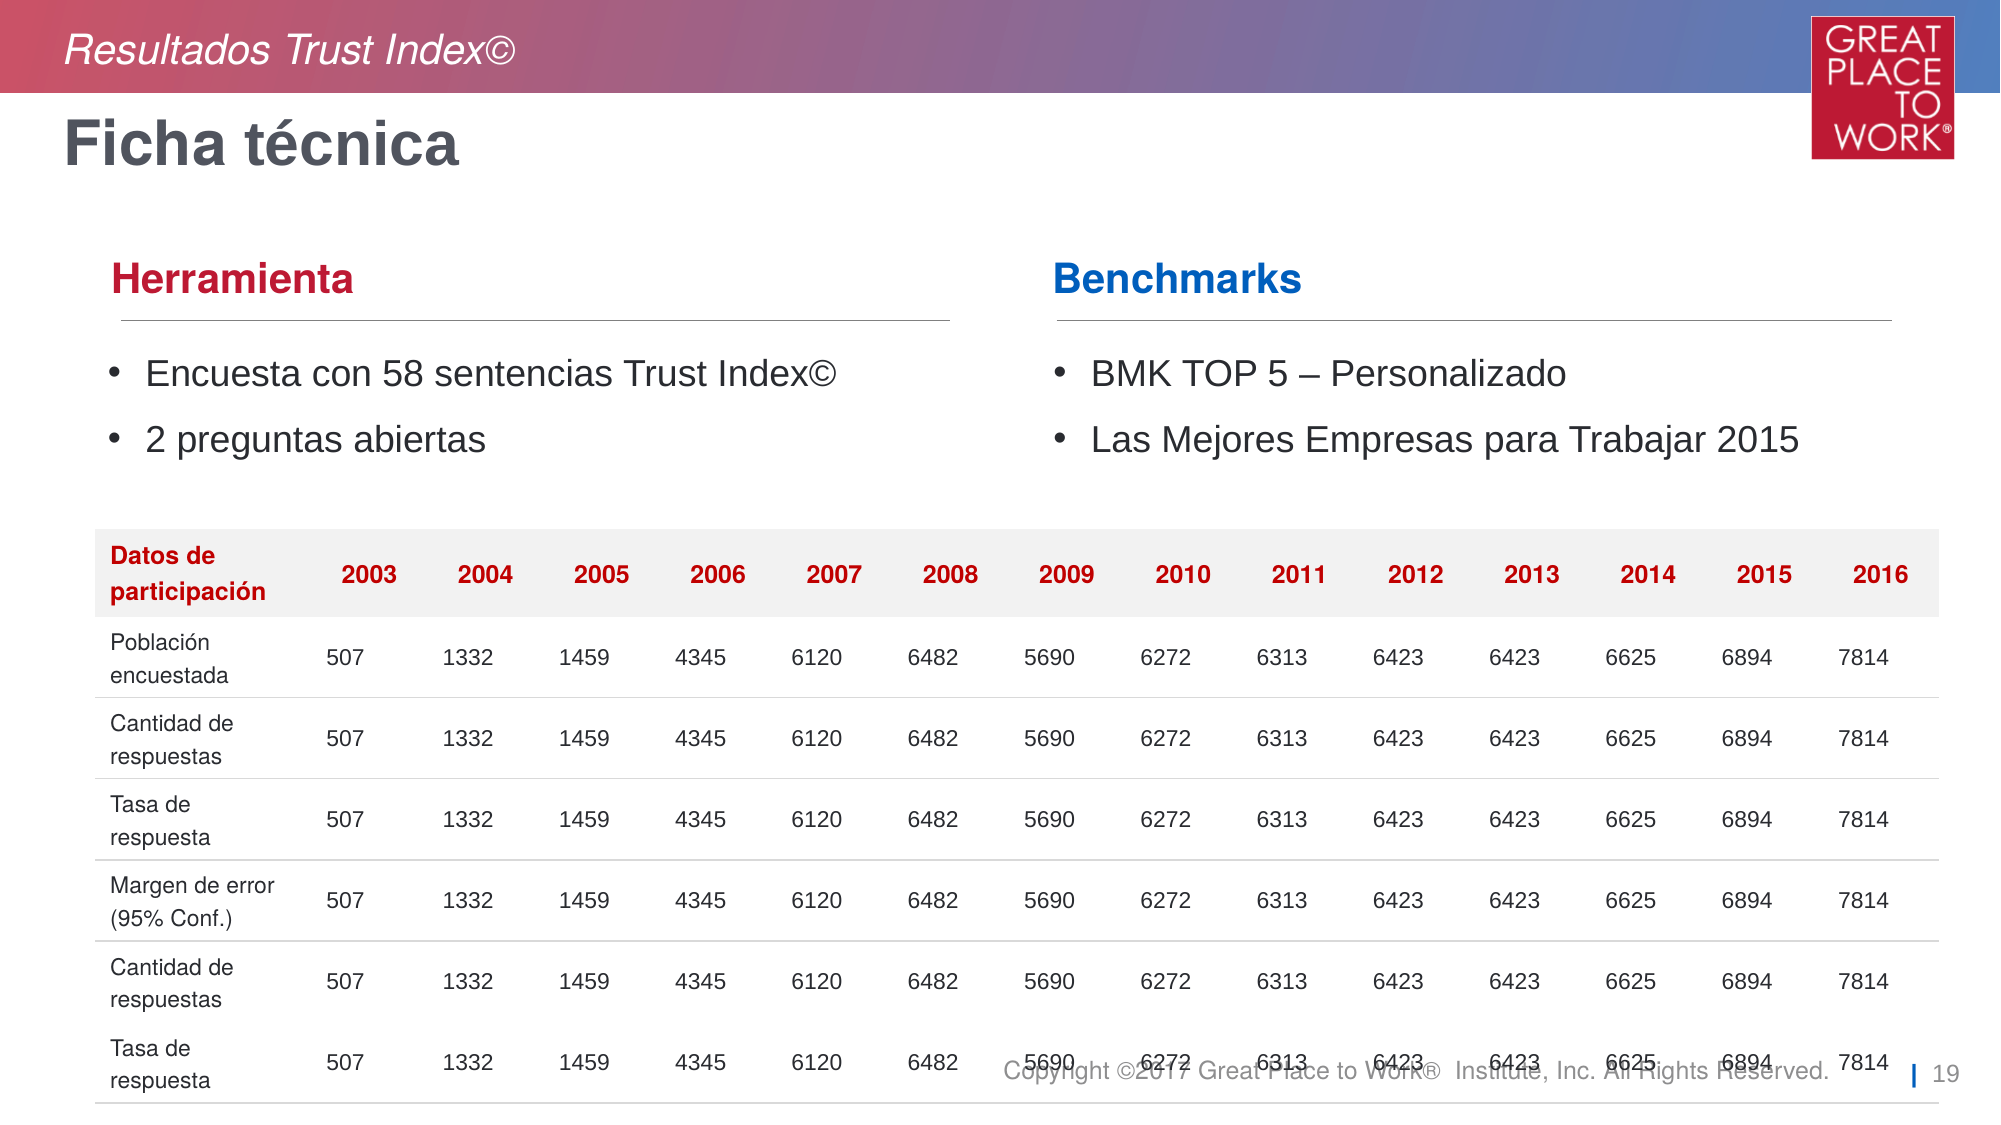

Resultados Trust Index©
# Ficha técnica
Herramienta
Benchmarks
Encuesta con 58 sentencias Trust Index©
2 preguntas abiertas
BMK TOP 5 – Personalizado
Las Mejores Empresas para Trabajar 2015
| Datos de participación | 2003 | 2004 | 2005 | 2006 | 2007 | 2008 | 2009 | 2010 | 2011 | 2012 | 2013 | 2014 | 2015 | 2016 |
| --- | --- | --- | --- | --- | --- | --- | --- | --- | --- | --- | --- | --- | --- | --- |
| Población encuestada | 507 | 1332 | 1459 | 4345 | 6120 | 6482 | 5690 | 6272 | 6313 | 6423 | 6423 | 6625 | 6894 | 7814 |
| Cantidad de respuestas | 507 | 1332 | 1459 | 4345 | 6120 | 6482 | 5690 | 6272 | 6313 | 6423 | 6423 | 6625 | 6894 | 7814 |
| Tasa de respuesta | 507 | 1332 | 1459 | 4345 | 6120 | 6482 | 5690 | 6272 | 6313 | 6423 | 6423 | 6625 | 6894 | 7814 |
| Margen de error (95% Conf.) | 507 | 1332 | 1459 | 4345 | 6120 | 6482 | 5690 | 6272 | 6313 | 6423 | 6423 | 6625 | 6894 | 7814 |
| Cantidad de respuestas | 507 | 1332 | 1459 | 4345 | 6120 | 6482 | 5690 | 6272 | 6313 | 6423 | 6423 | 6625 | 6894 | 7814 |
| Tasa de respuesta | 507 | 1332 | 1459 | 4345 | 6120 | 6482 | 5690 | 6272 | 6313 | 6423 | 6423 | 6625 | 6894 | 7814 |
Copyright ©2017 Great Place to Work®  Institute, Inc. All Rights Reserved.
|  19